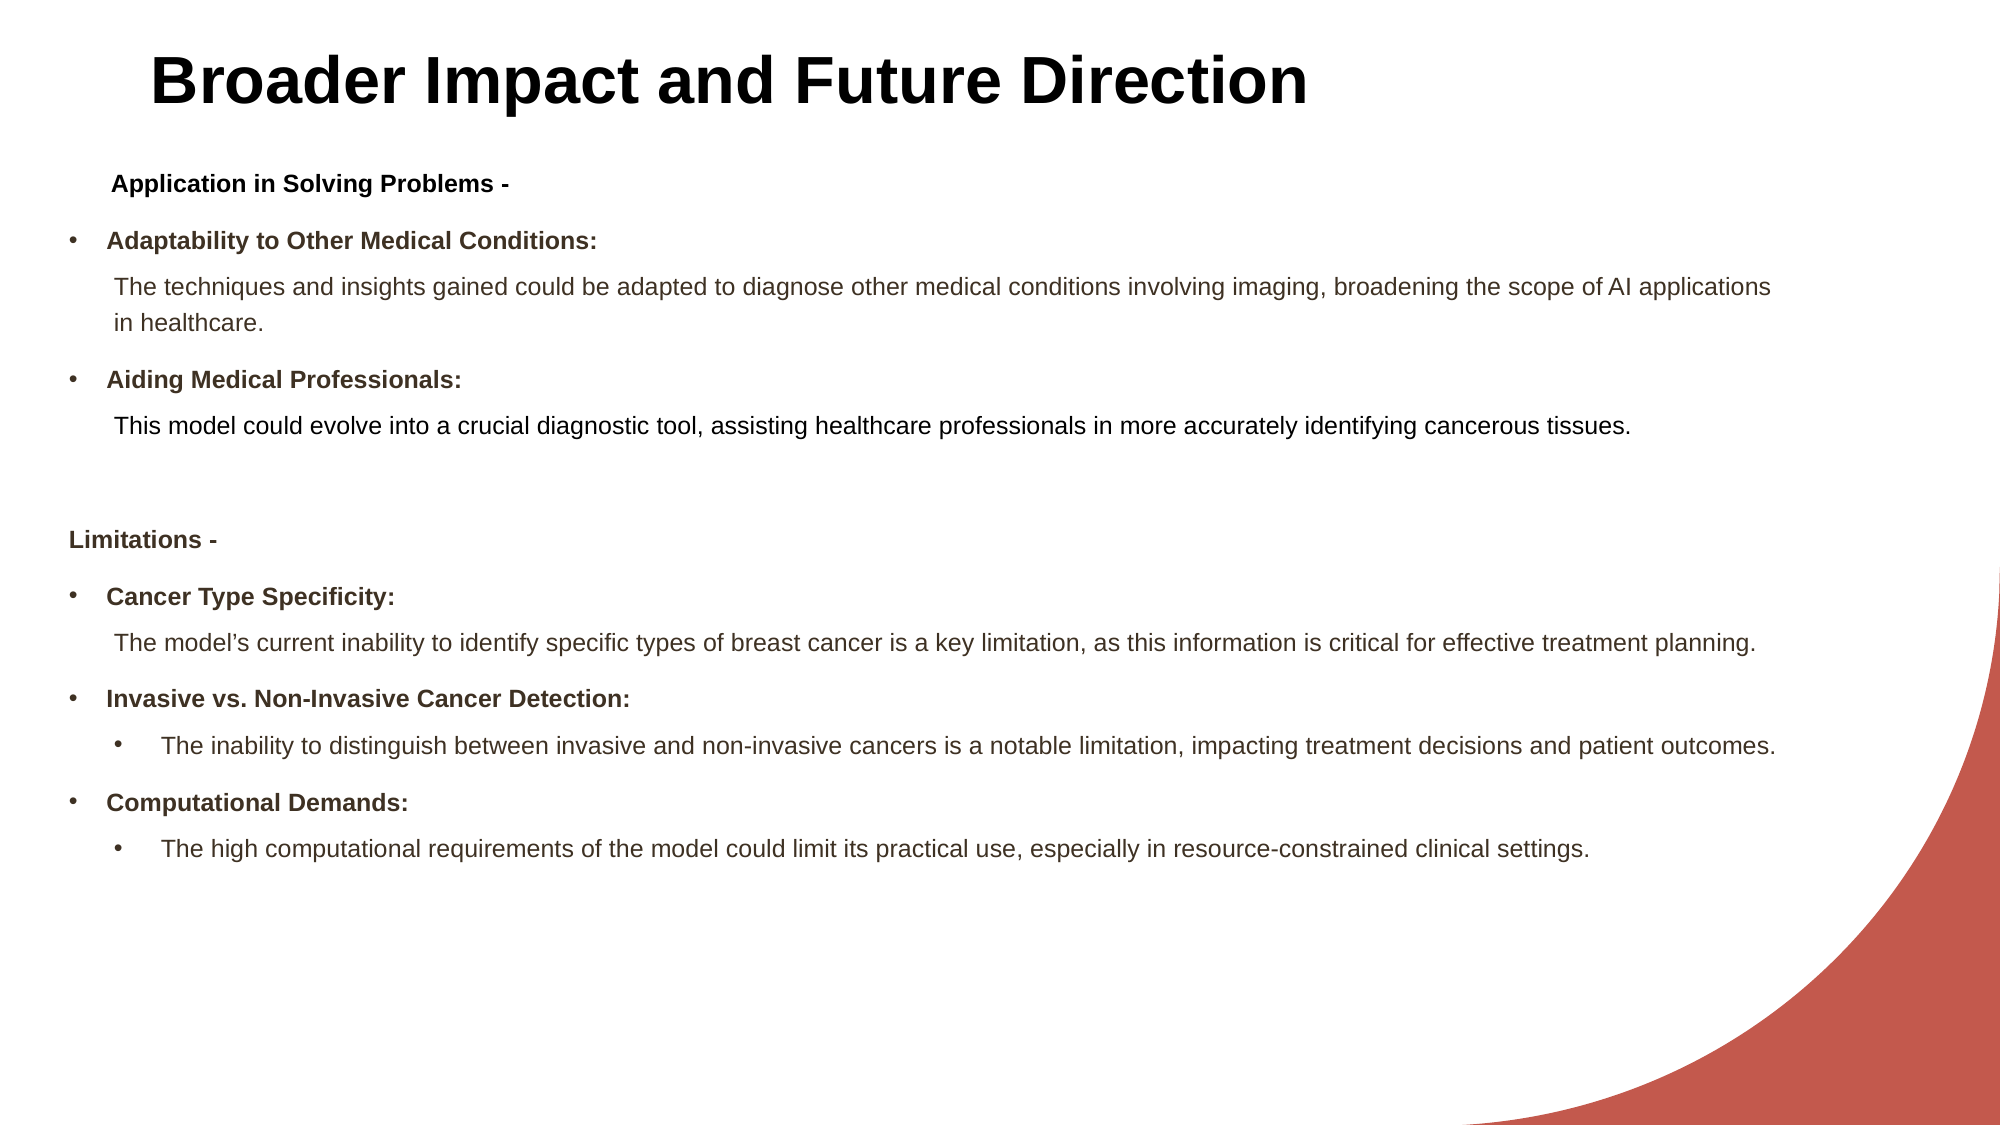

# Broader Impact and Future Direction

      Application in Solving Problems -
Adaptability to Other Medical Conditions:
The techniques and insights gained could be adapted to diagnose other medical conditions involving imaging, broadening the scope of AI applications in healthcare.
Aiding Medical Professionals:
This model could evolve into a crucial diagnostic tool, assisting healthcare professionals in more accurately identifying cancerous tissues.

Limitations -
Cancer Type Specificity:
The model’s current inability to identify specific types of breast cancer is a key limitation, as this information is critical for effective treatment planning.
Invasive vs. Non-Invasive Cancer Detection:
The inability to distinguish between invasive and non-invasive cancers is a notable limitation, impacting treatment decisions and patient outcomes.
Computational Demands:
The high computational requirements of the model could limit its practical use, especially in resource-constrained clinical settings.